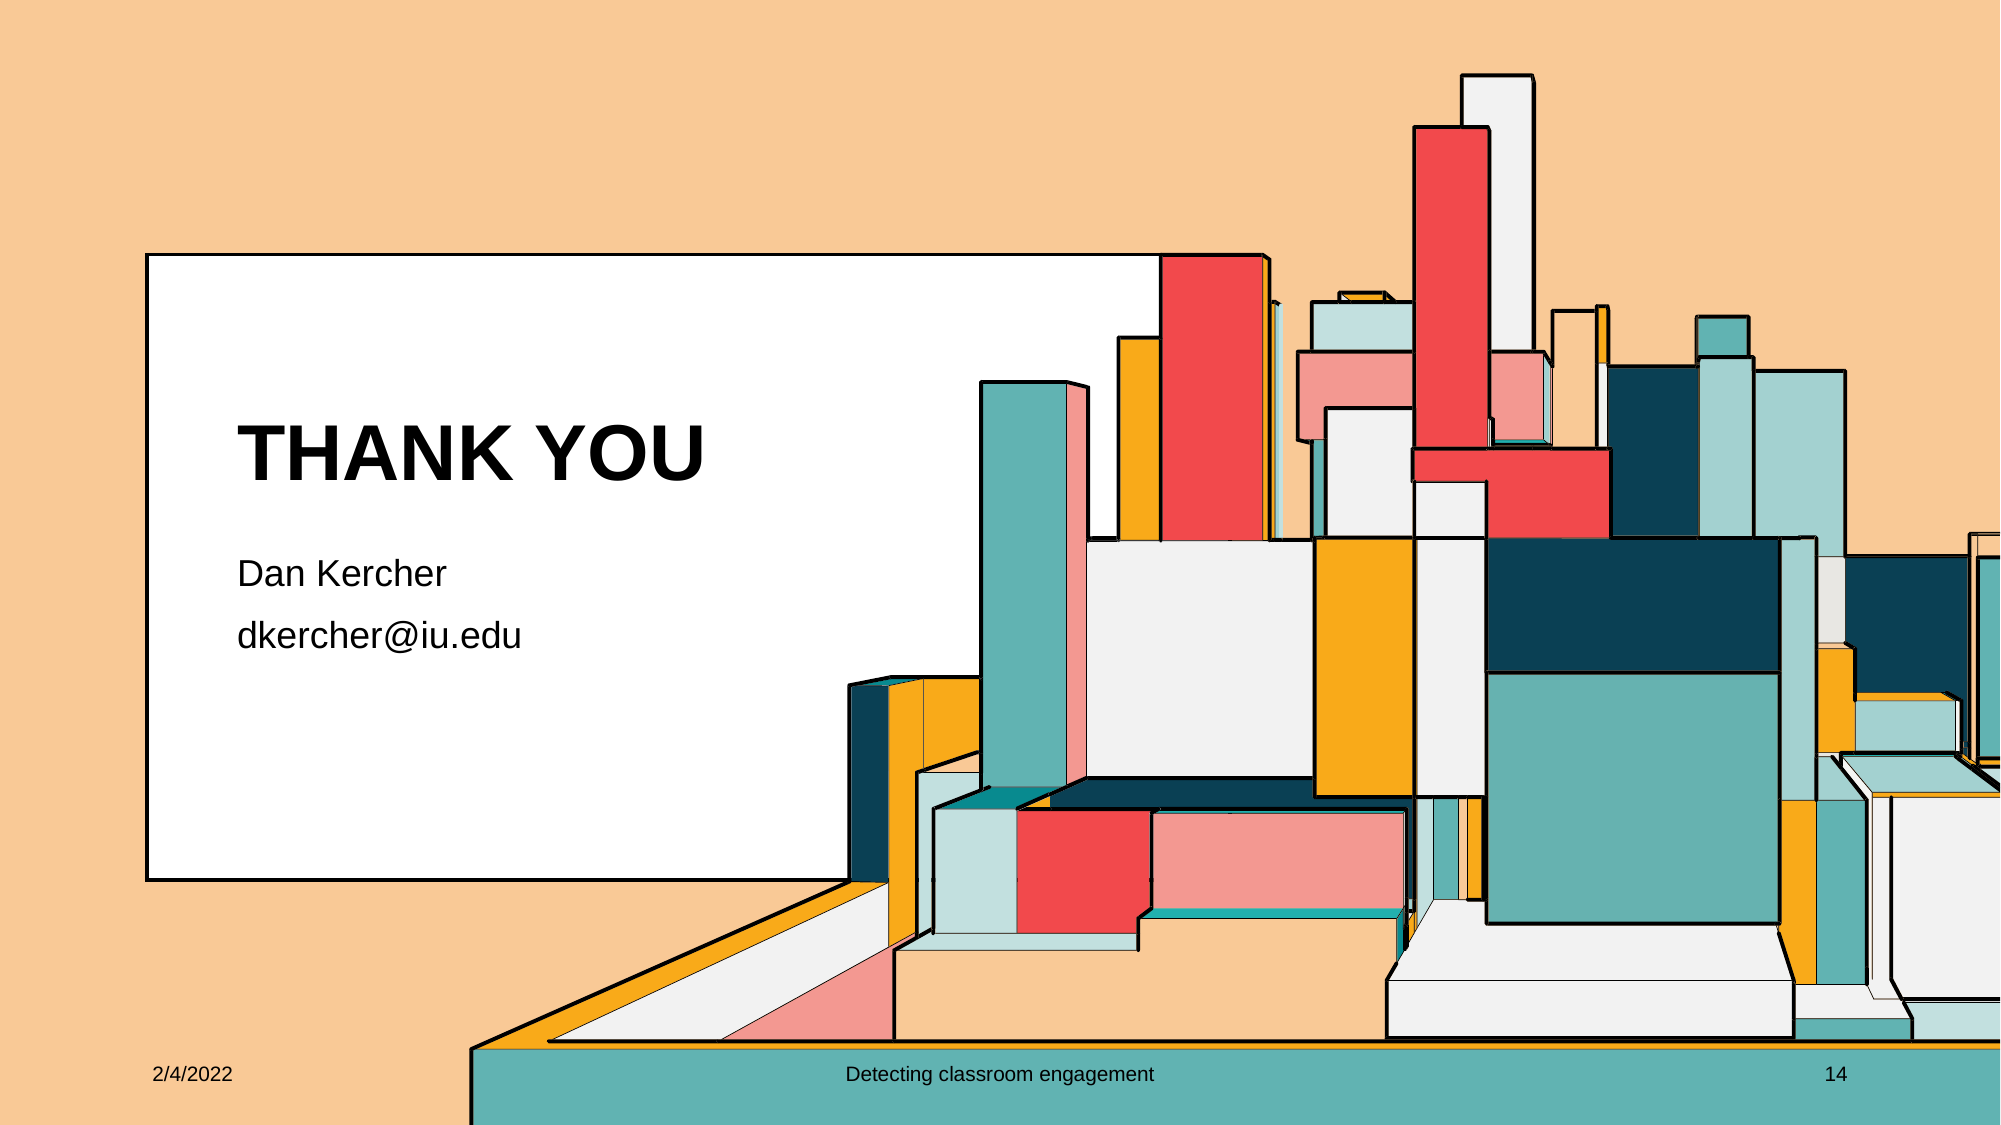

# THANK YOU
Dan Kercher	​
dkercher@iu.edu
2/4/2022
Detecting classroom engagement
14